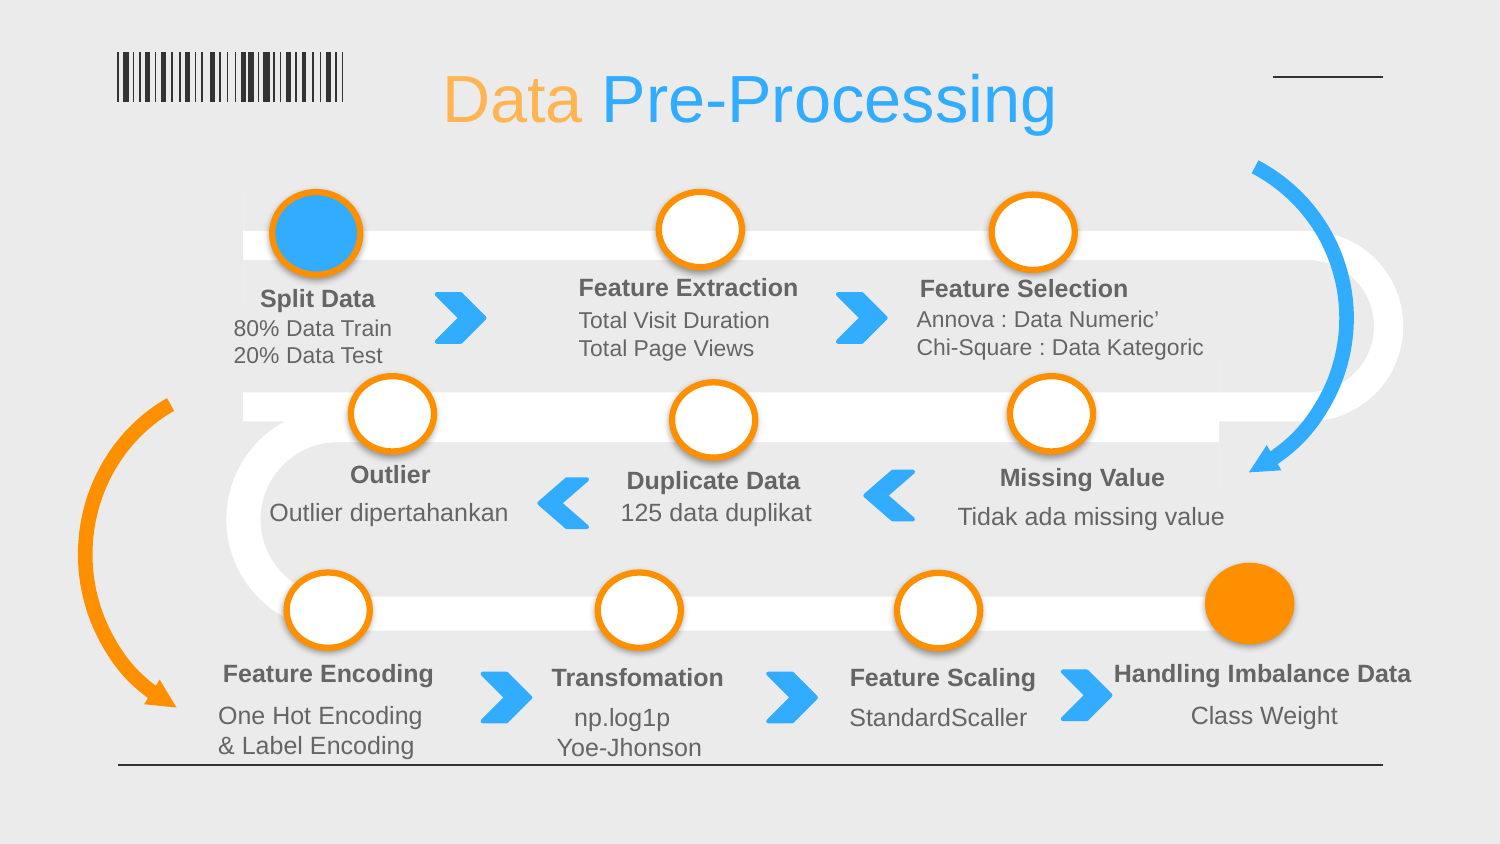

Data Pre-Processing

Feature Extraction
Total Visit Duration
Total Page Views
Feature Selection
Annova : Data Numeric’
Chi-Square : Data Kategoric
Split Data
80% Data Train
20% Data Test

Outlier
Outlier dipertahankan
Missing Value
Tidak ada missing value
Duplicate Data
125 data duplikat

Feature Encoding
One Hot Encoding & Label Encoding
Handling Imbalance Data
Class Weight
Feature Scaling
StandardScaller
Transfomation
np.log1p
 Yoe-Jhonson